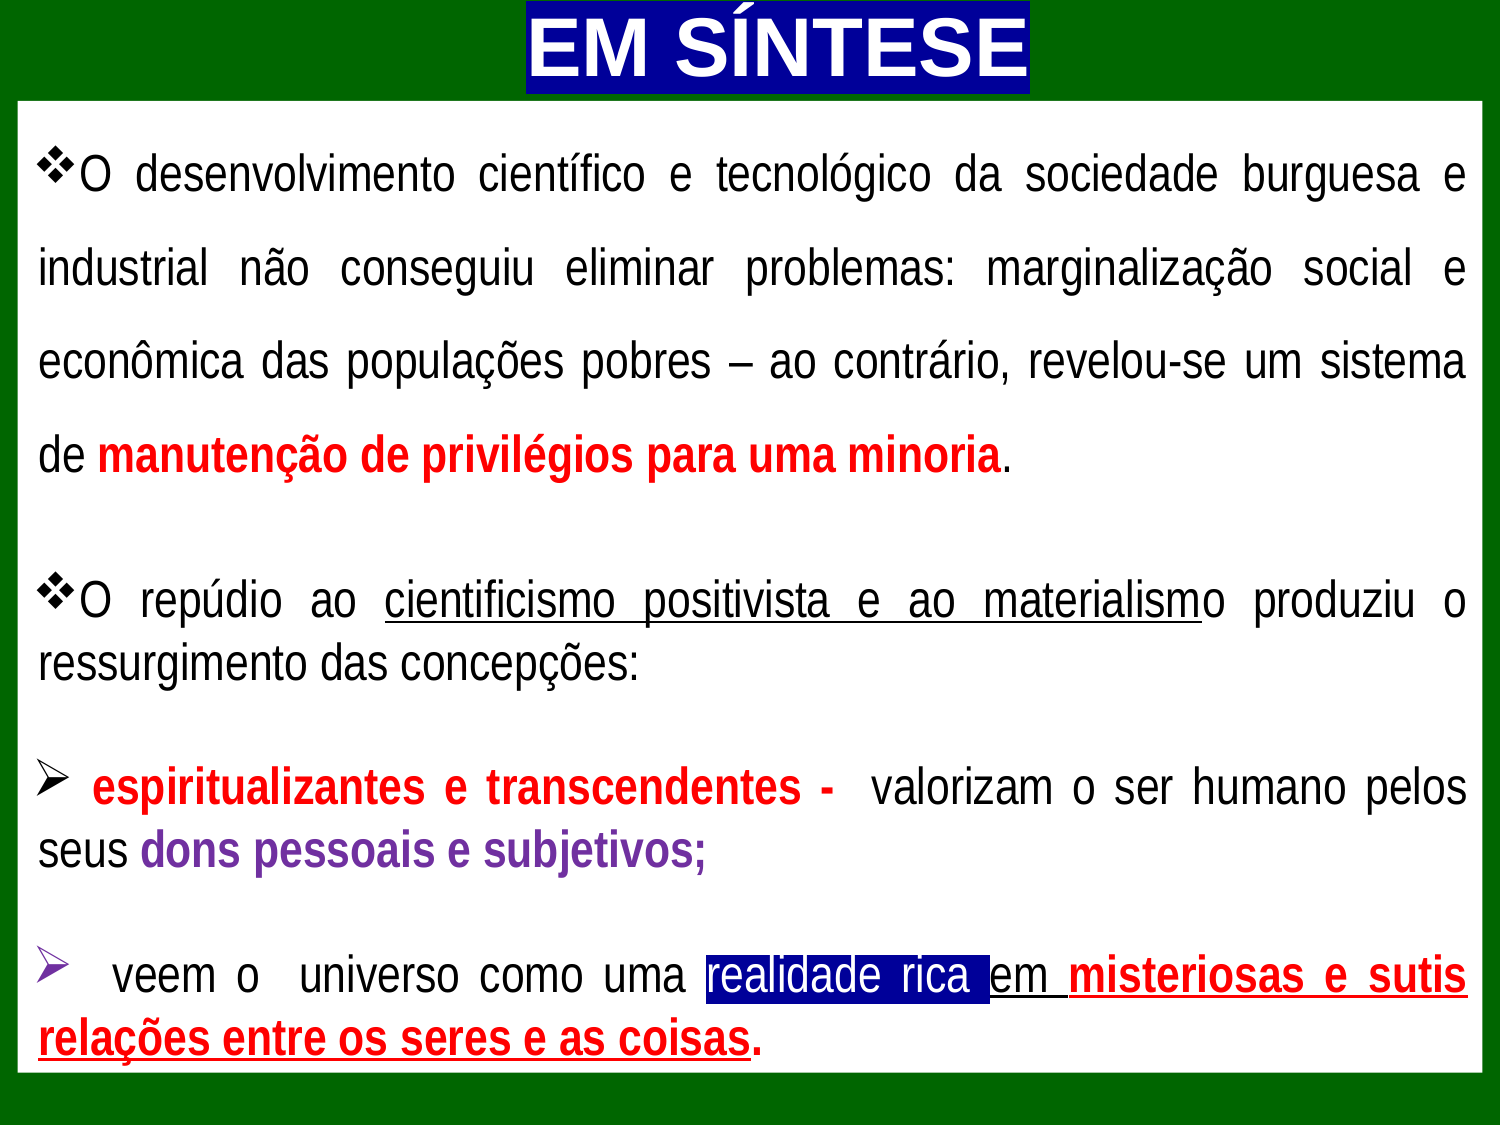

# EM SÍNTESE
O desenvolvimento científico e tecnológico da sociedade burguesa e industrial não conseguiu eliminar problemas: marginalização social e econômica das populações pobres – ao contrário, revelou-se um sistema de manutenção de privilégios para uma minoria.

O repúdio ao cientificismo positivista e ao materialismo produziu o ressurgimento das concepções:

 espiritualizantes e transcendentes -  valorizam o ser humano pelos seus dons pessoais e subjetivos;

  veem o  universo como uma realidade rica em misteriosas e sutis relações entre os seres e as coisas.